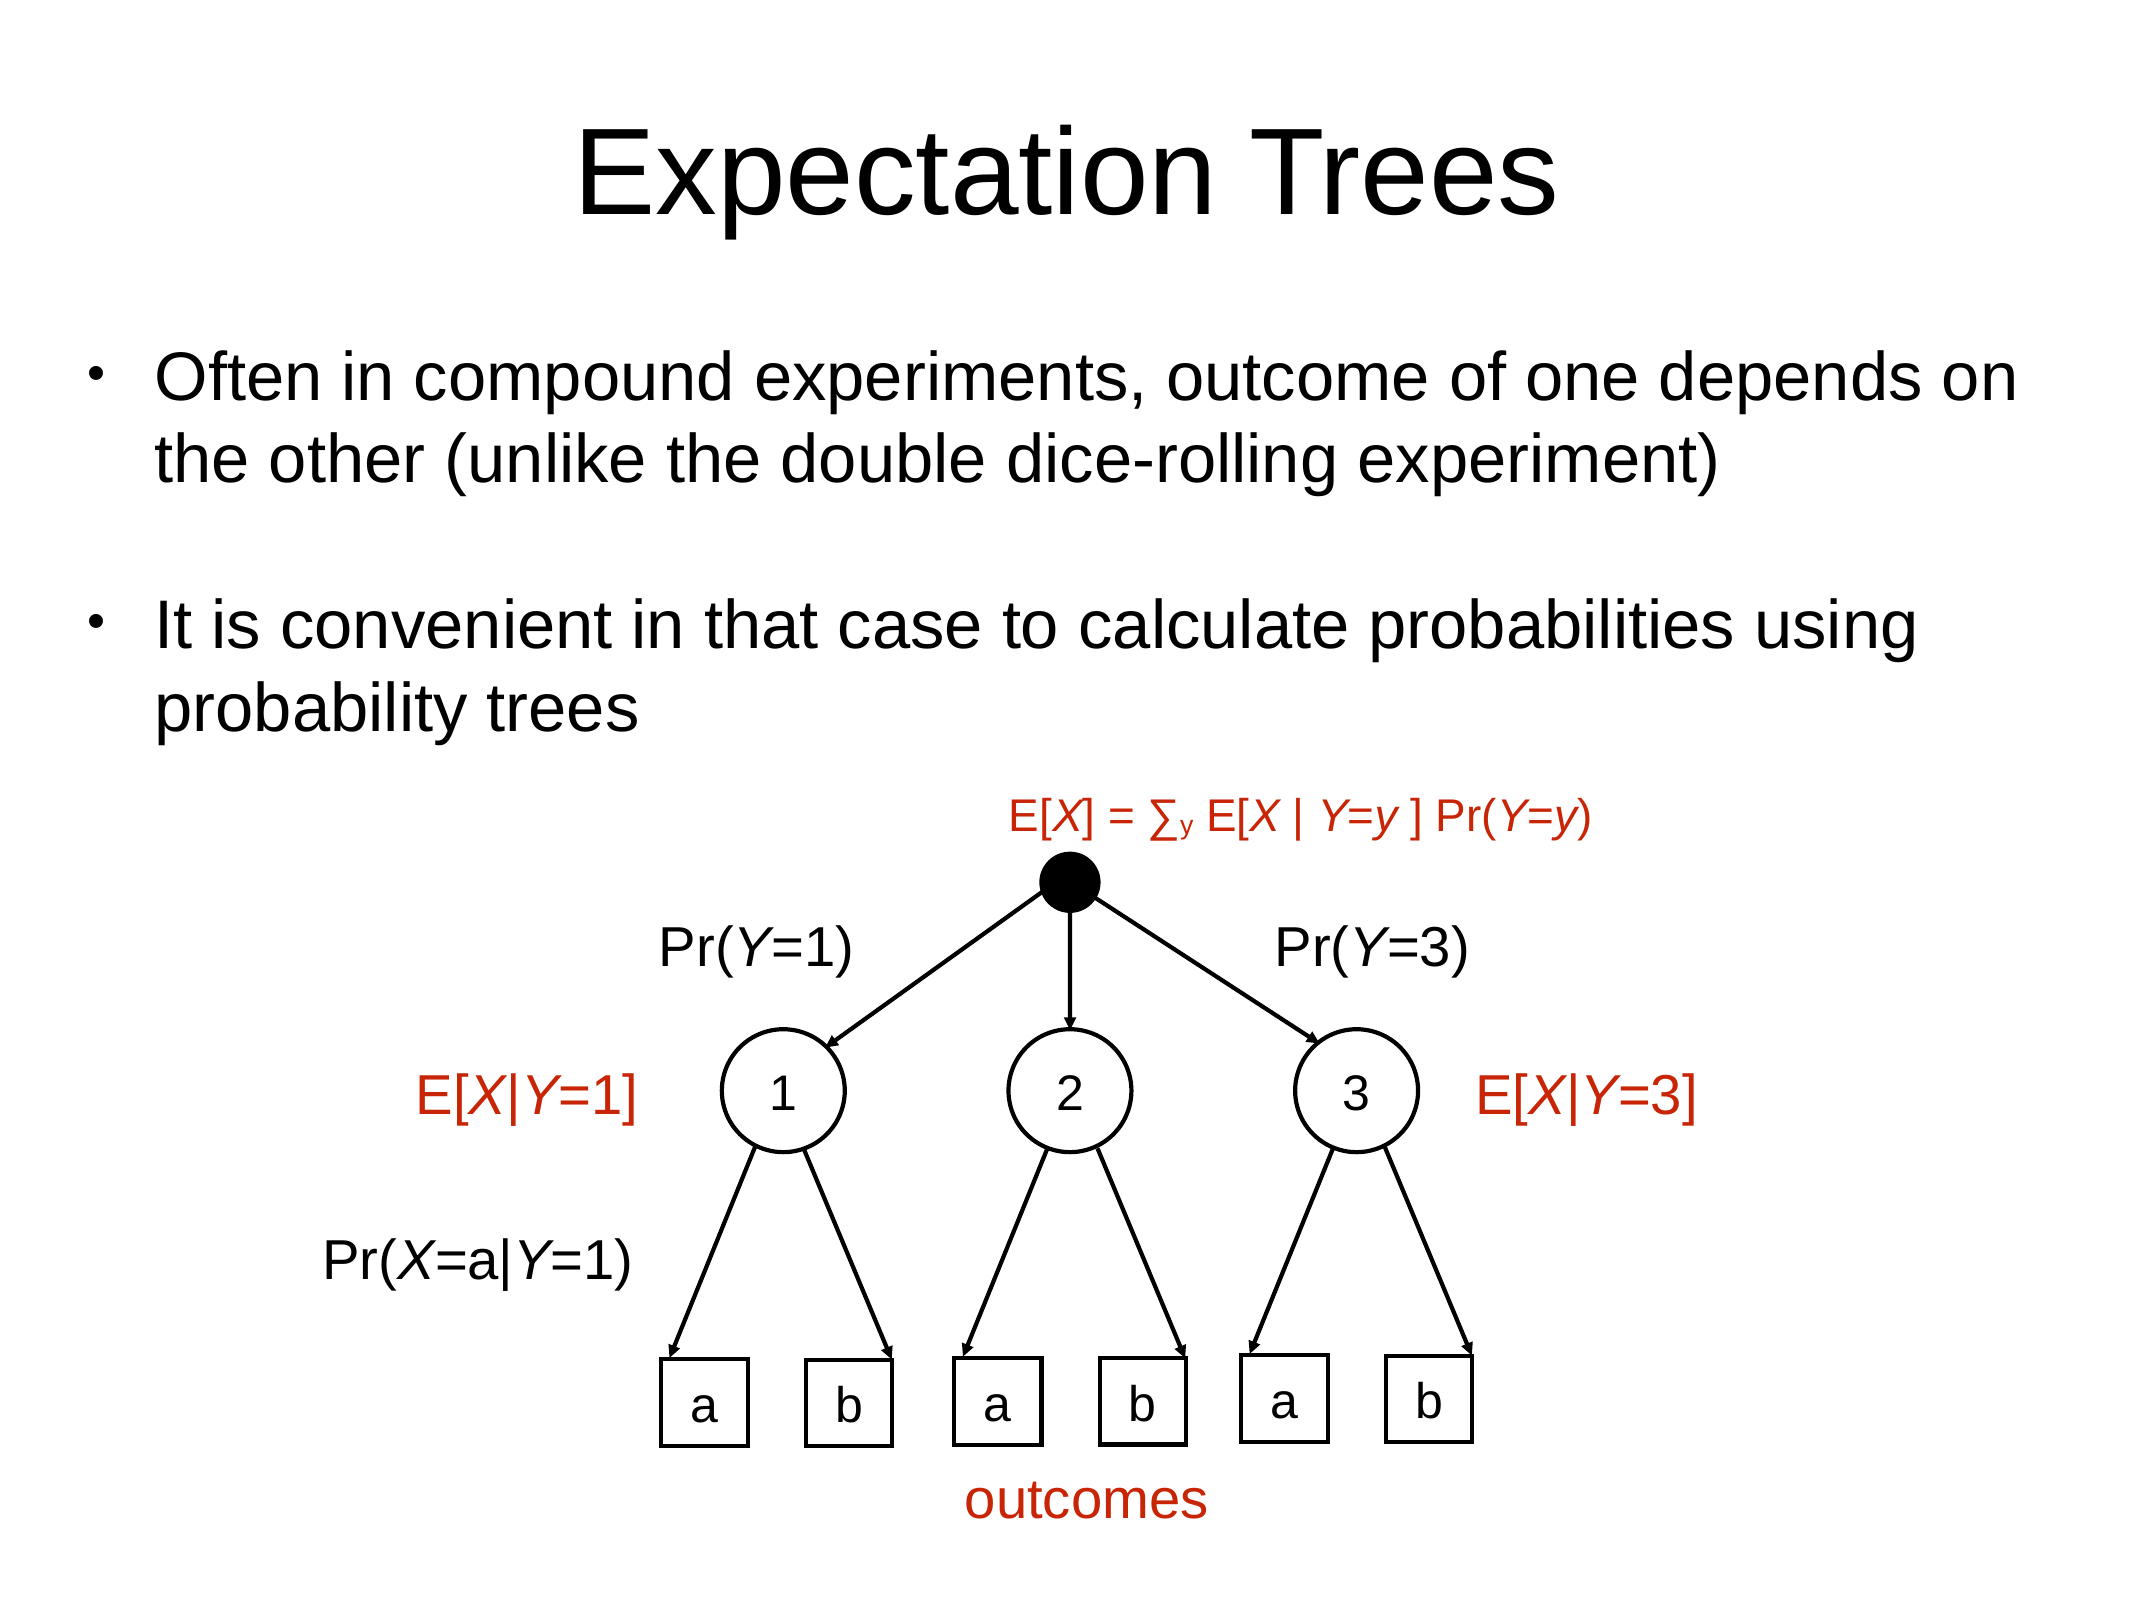

Expectation Trees
Often in compound experiments, outcome of one depends on the other (unlike the double dice-rolling experiment)
It is convenient in that case to calculate probabilities using probability trees
E[X] = ∑y E[X | Y=y ] Pr(Y=y)

1
2
3

a
b

a
b
a
b
Pr(Y=1)
Pr(Y=3)
E[X|Y=1]
E[X|Y=3]
Pr(X=a|Y=1)
outcomes